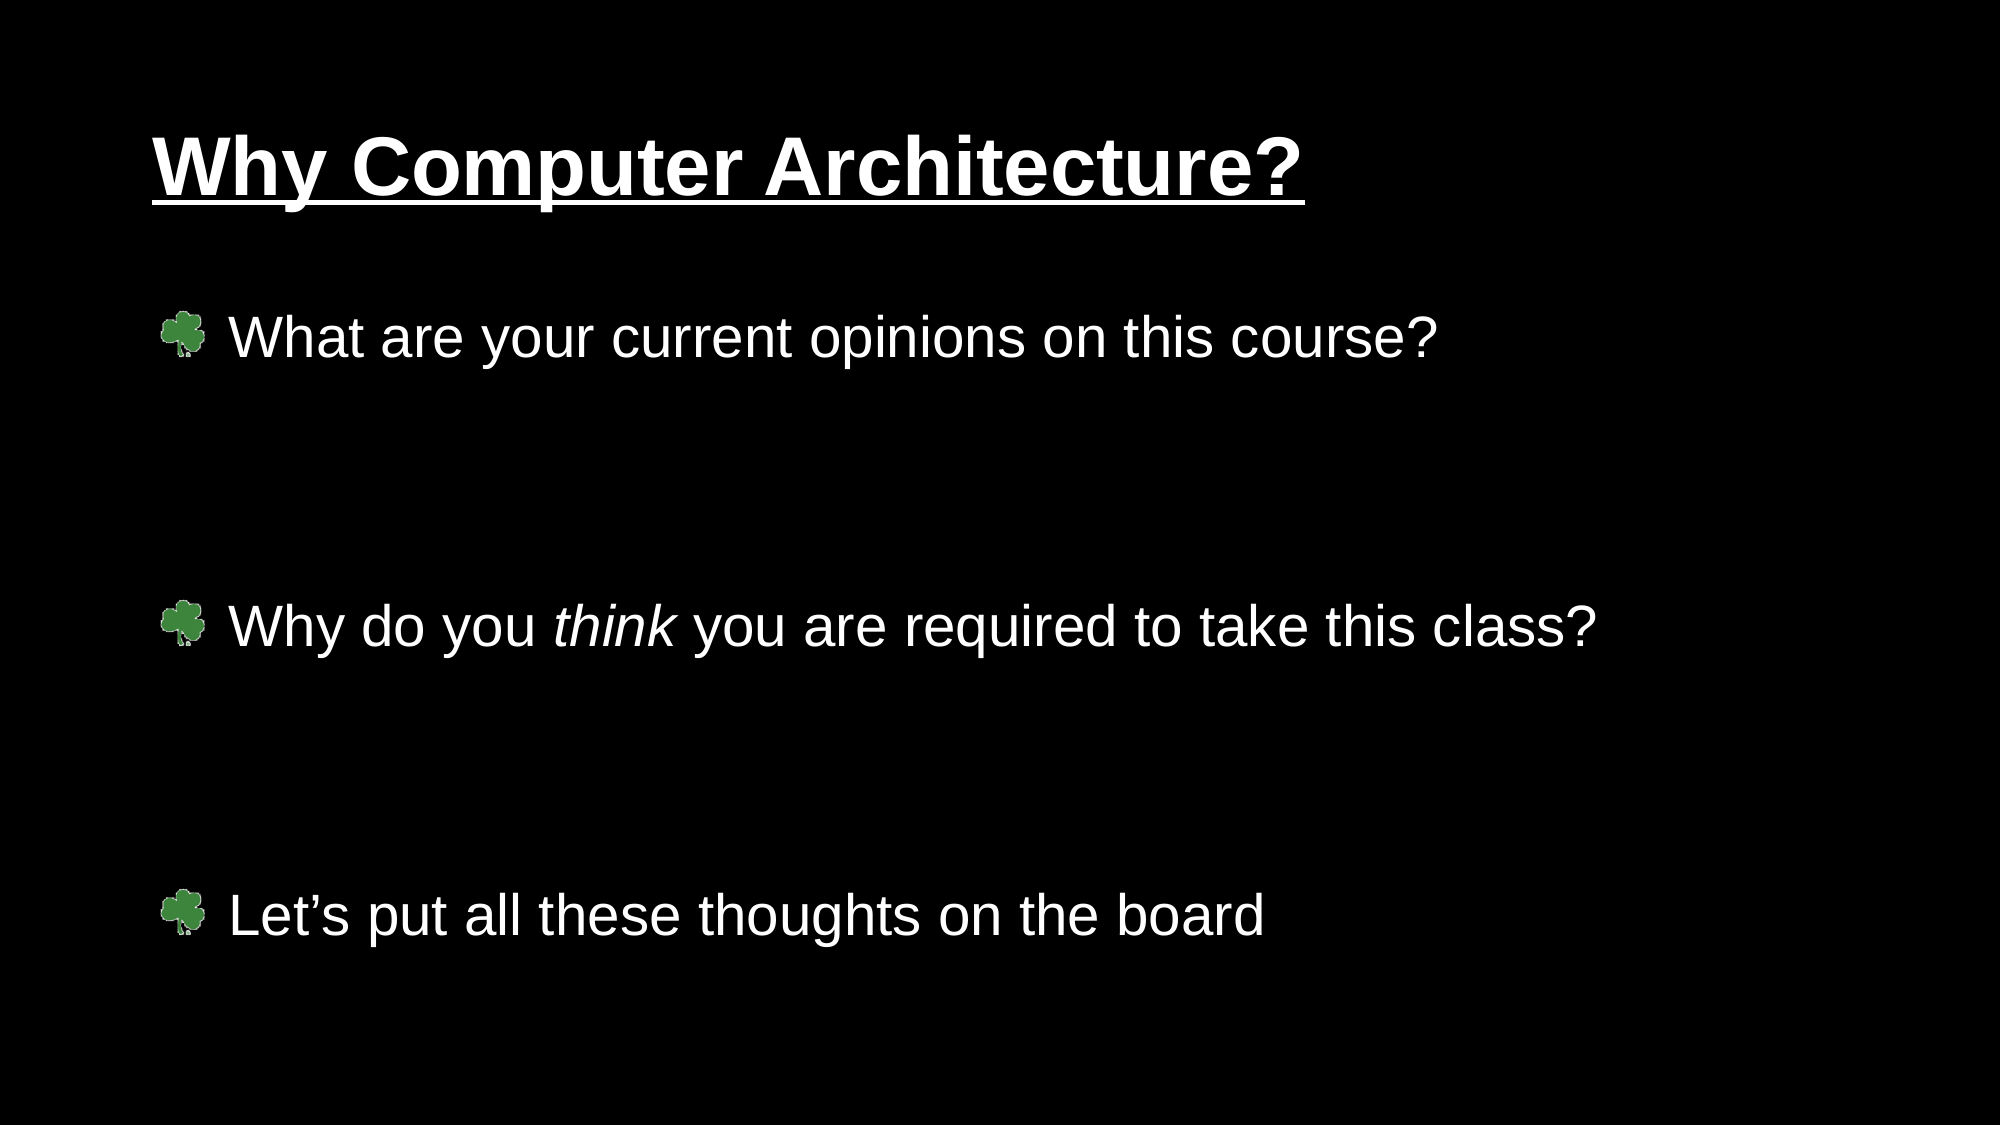

# Why Computer Architecture?
What are your current opinions on this course?

Why do you think you are required to take this class?

Let’s put all these thoughts on the board